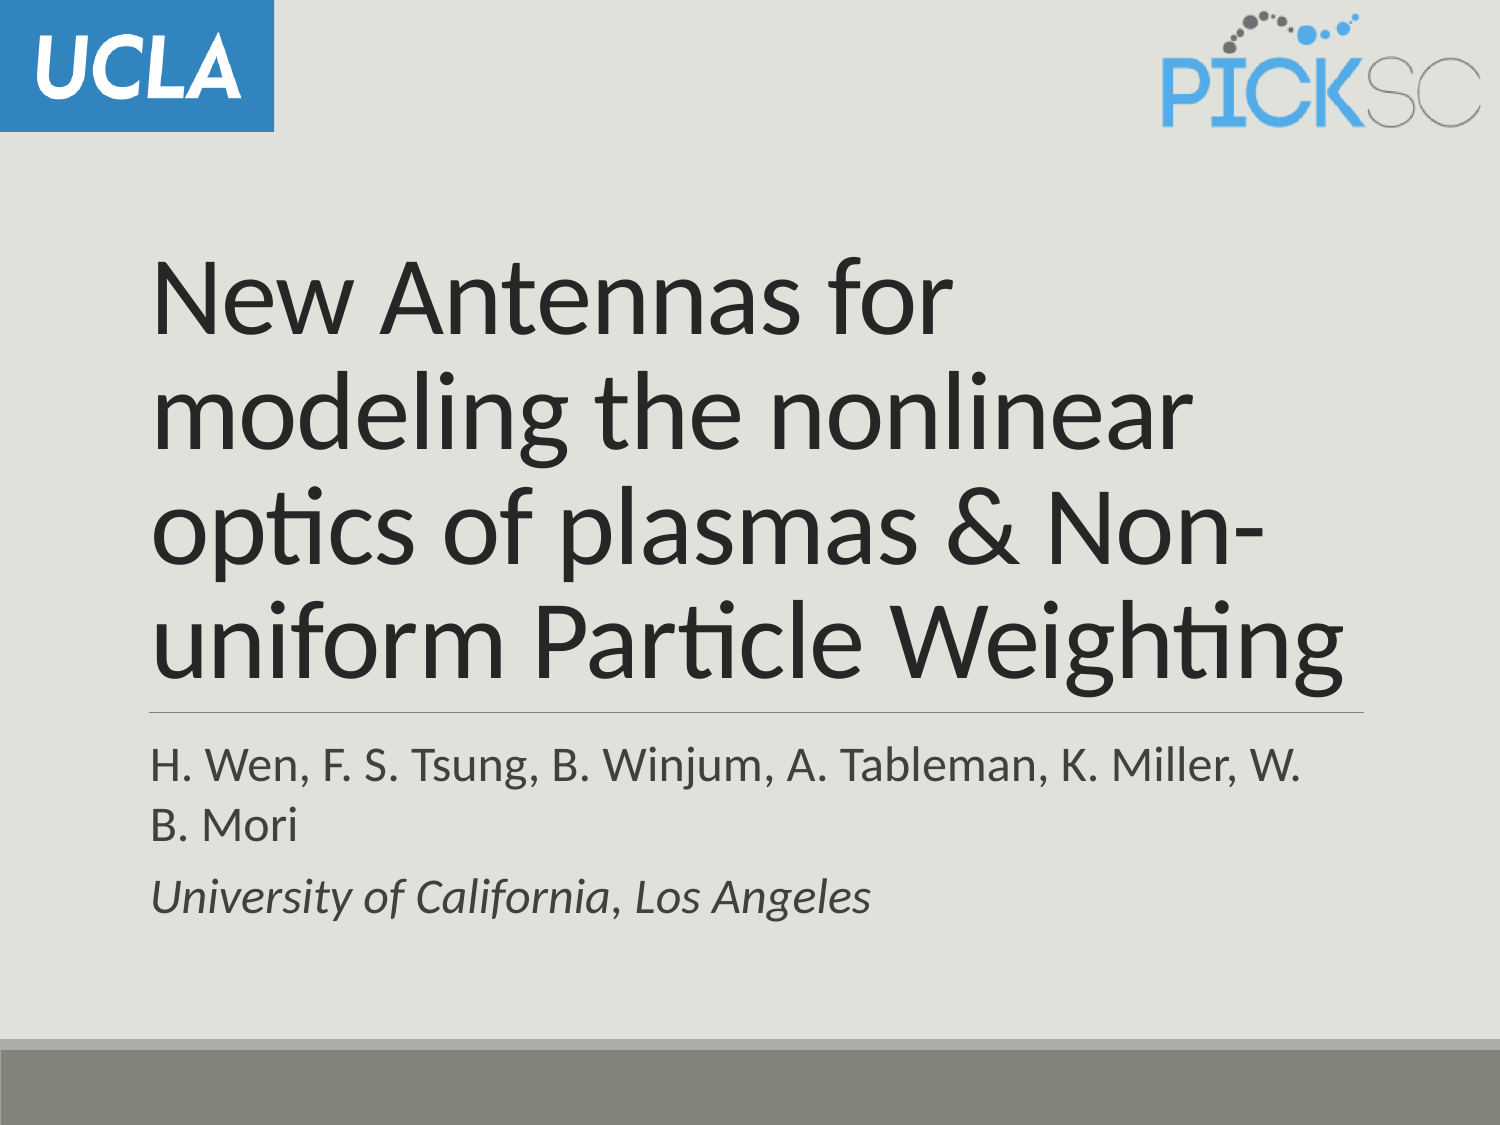

# New Antennas for modeling the nonlinear optics of plasmas & Non-uniform Particle Weighting
H. Wen, F. S. Tsung, B. Winjum, A. Tableman, K. Miller, W. B. Mori
University of California, Los Angeles